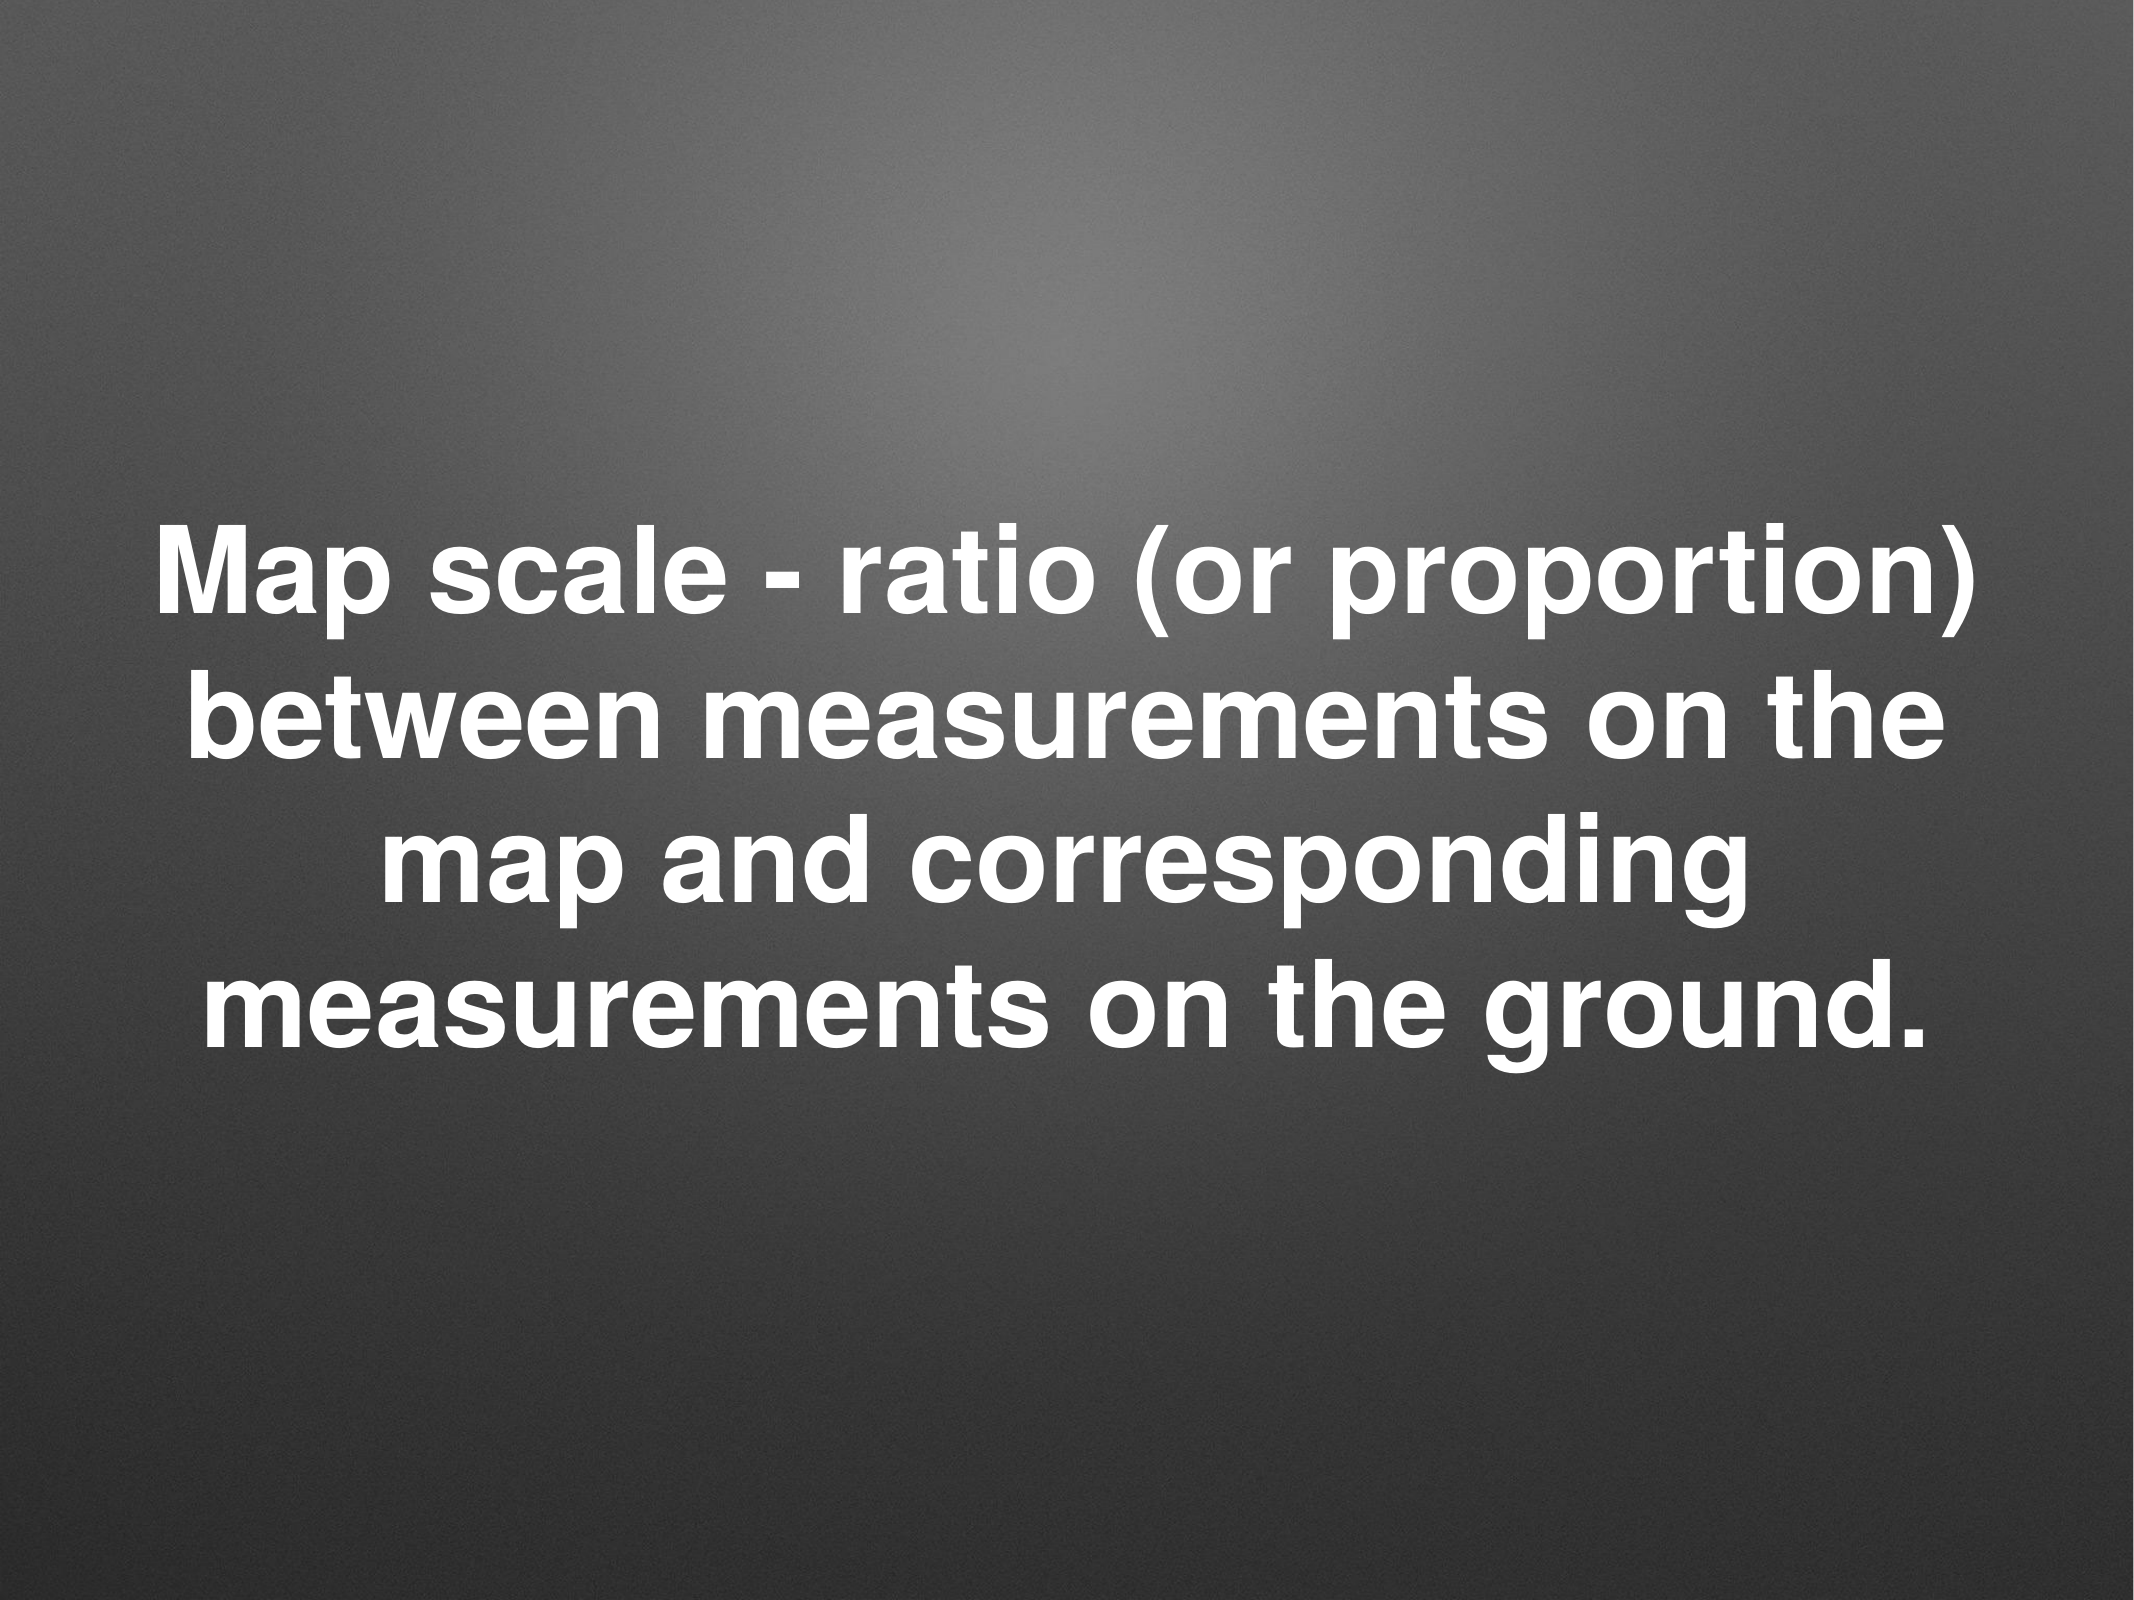

Map scale - ratio (or proportion) between measurements on the map and corresponding measurements on the ground.